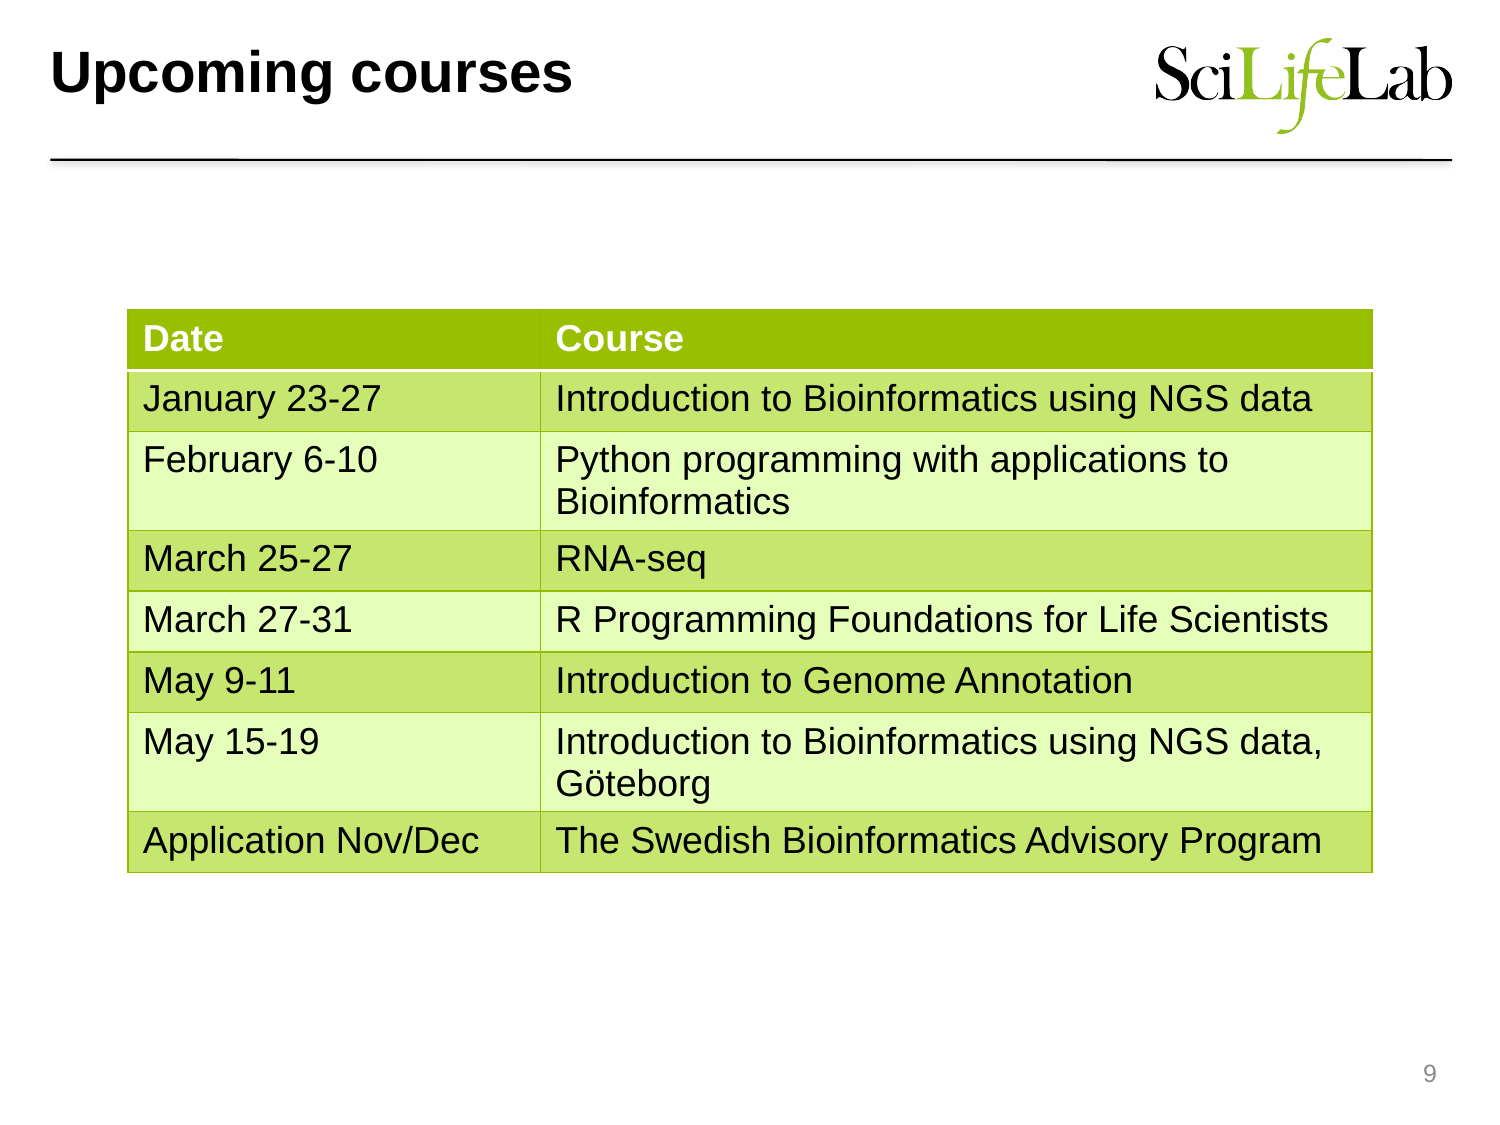

# Upcoming courses
| Date | Course |
| --- | --- |
| January 23-27 | Introduction to Bioinformatics using NGS data |
| February 6-10 | Python programming with applications to Bioinformatics |
| March 25-27 | RNA-seq |
| March 27-31 | R Programming Foundations for Life Scientists |
| May 9-11 | Introduction to Genome Annotation |
| May 15-19 | Introduction to Bioinformatics using NGS data, Göteborg |
| Application Nov/Dec | The Swedish Bioinformatics Advisory Program |
9